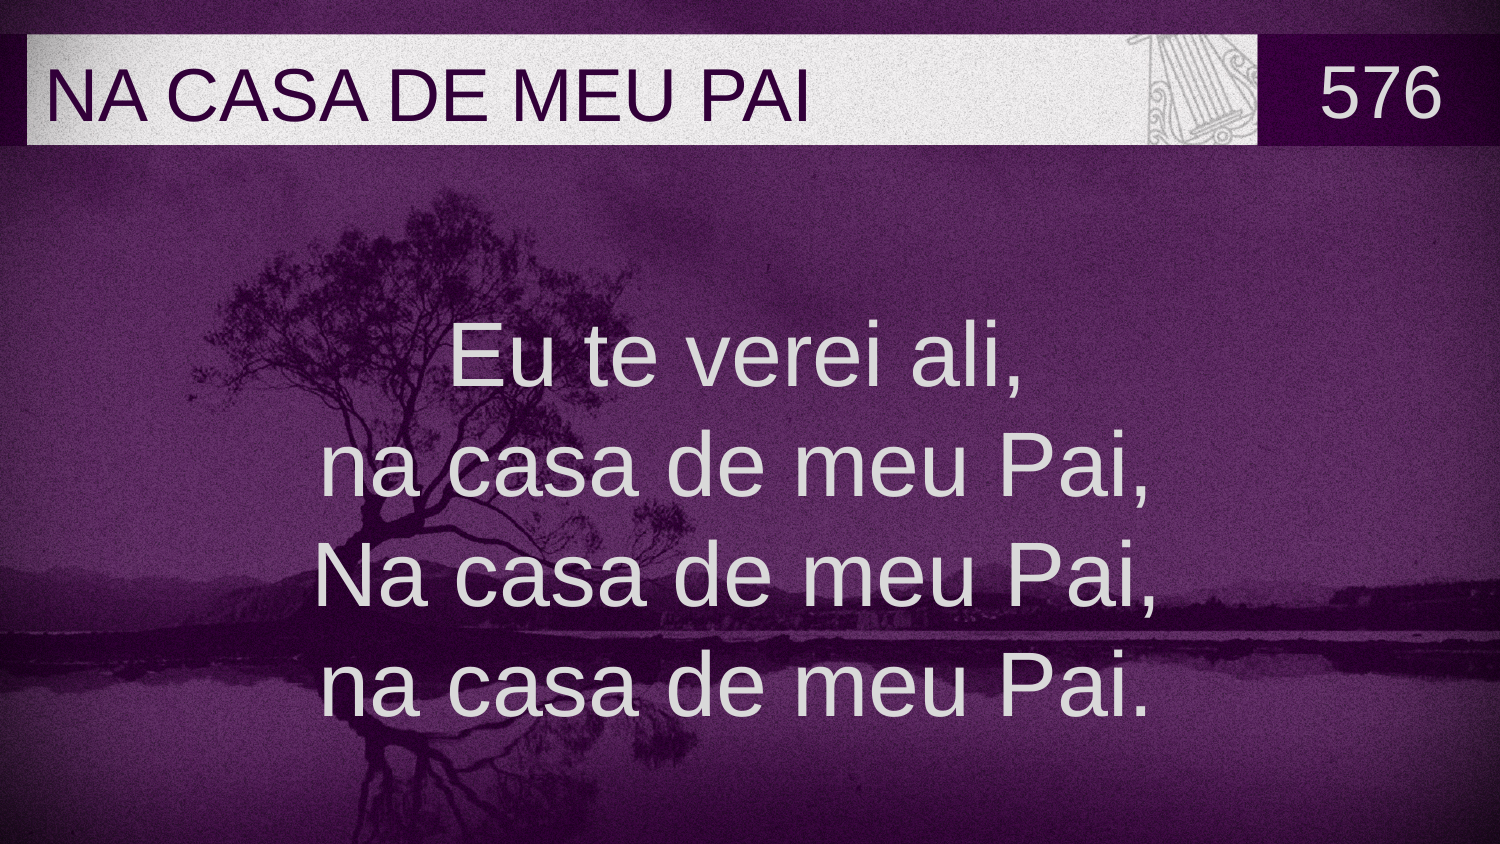

# NA CASA DE MEU PAI
576
Eu te verei ali,
na casa de meu Pai,
Na casa de meu Pai,
na casa de meu Pai.